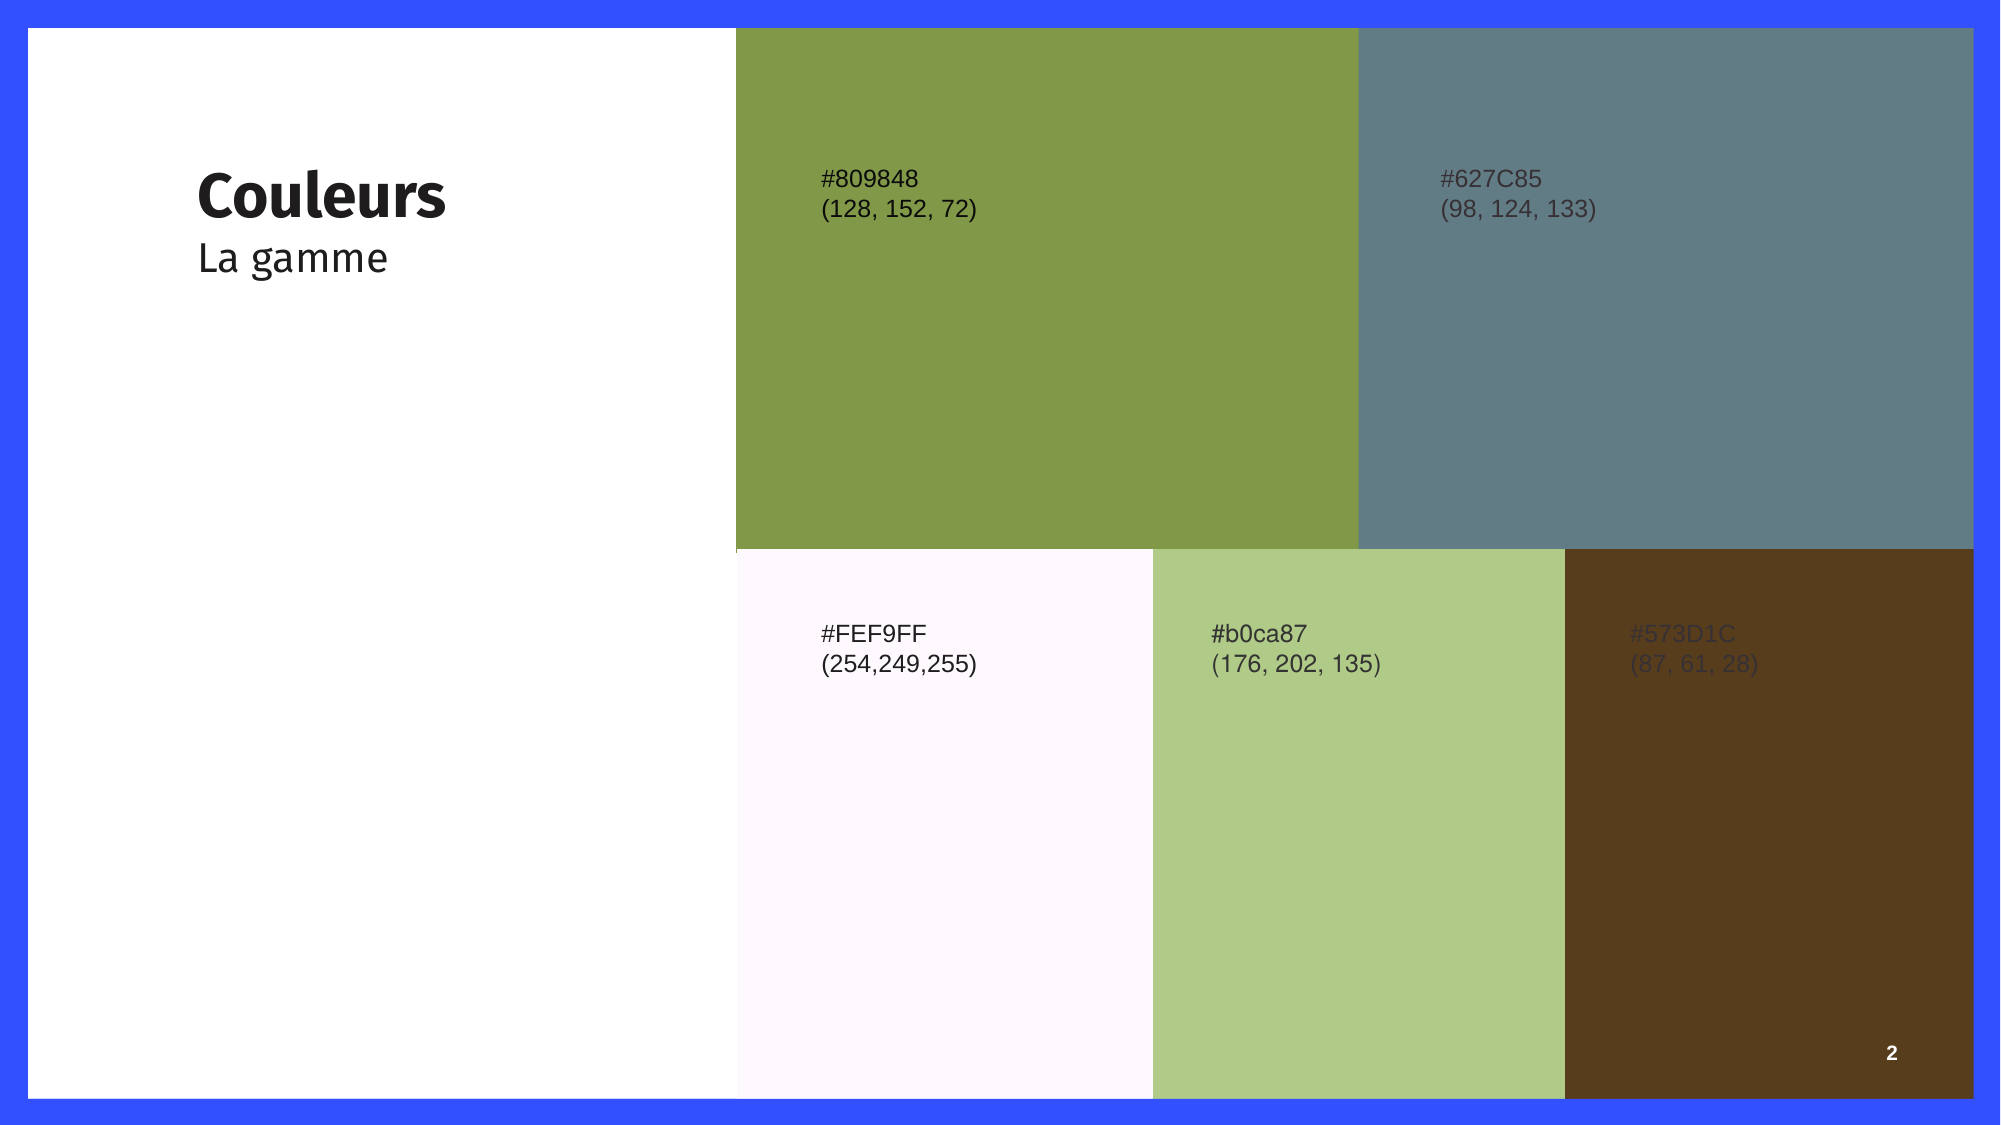

#809848
(128, 152, 72)

#627C85
(98, 124, 133)
# Couleurs La gamme

#FEF9FF
(254,249,255)
#b0ca87
(176, 202, 135)
#573D1C
(87, 61, 28)
2